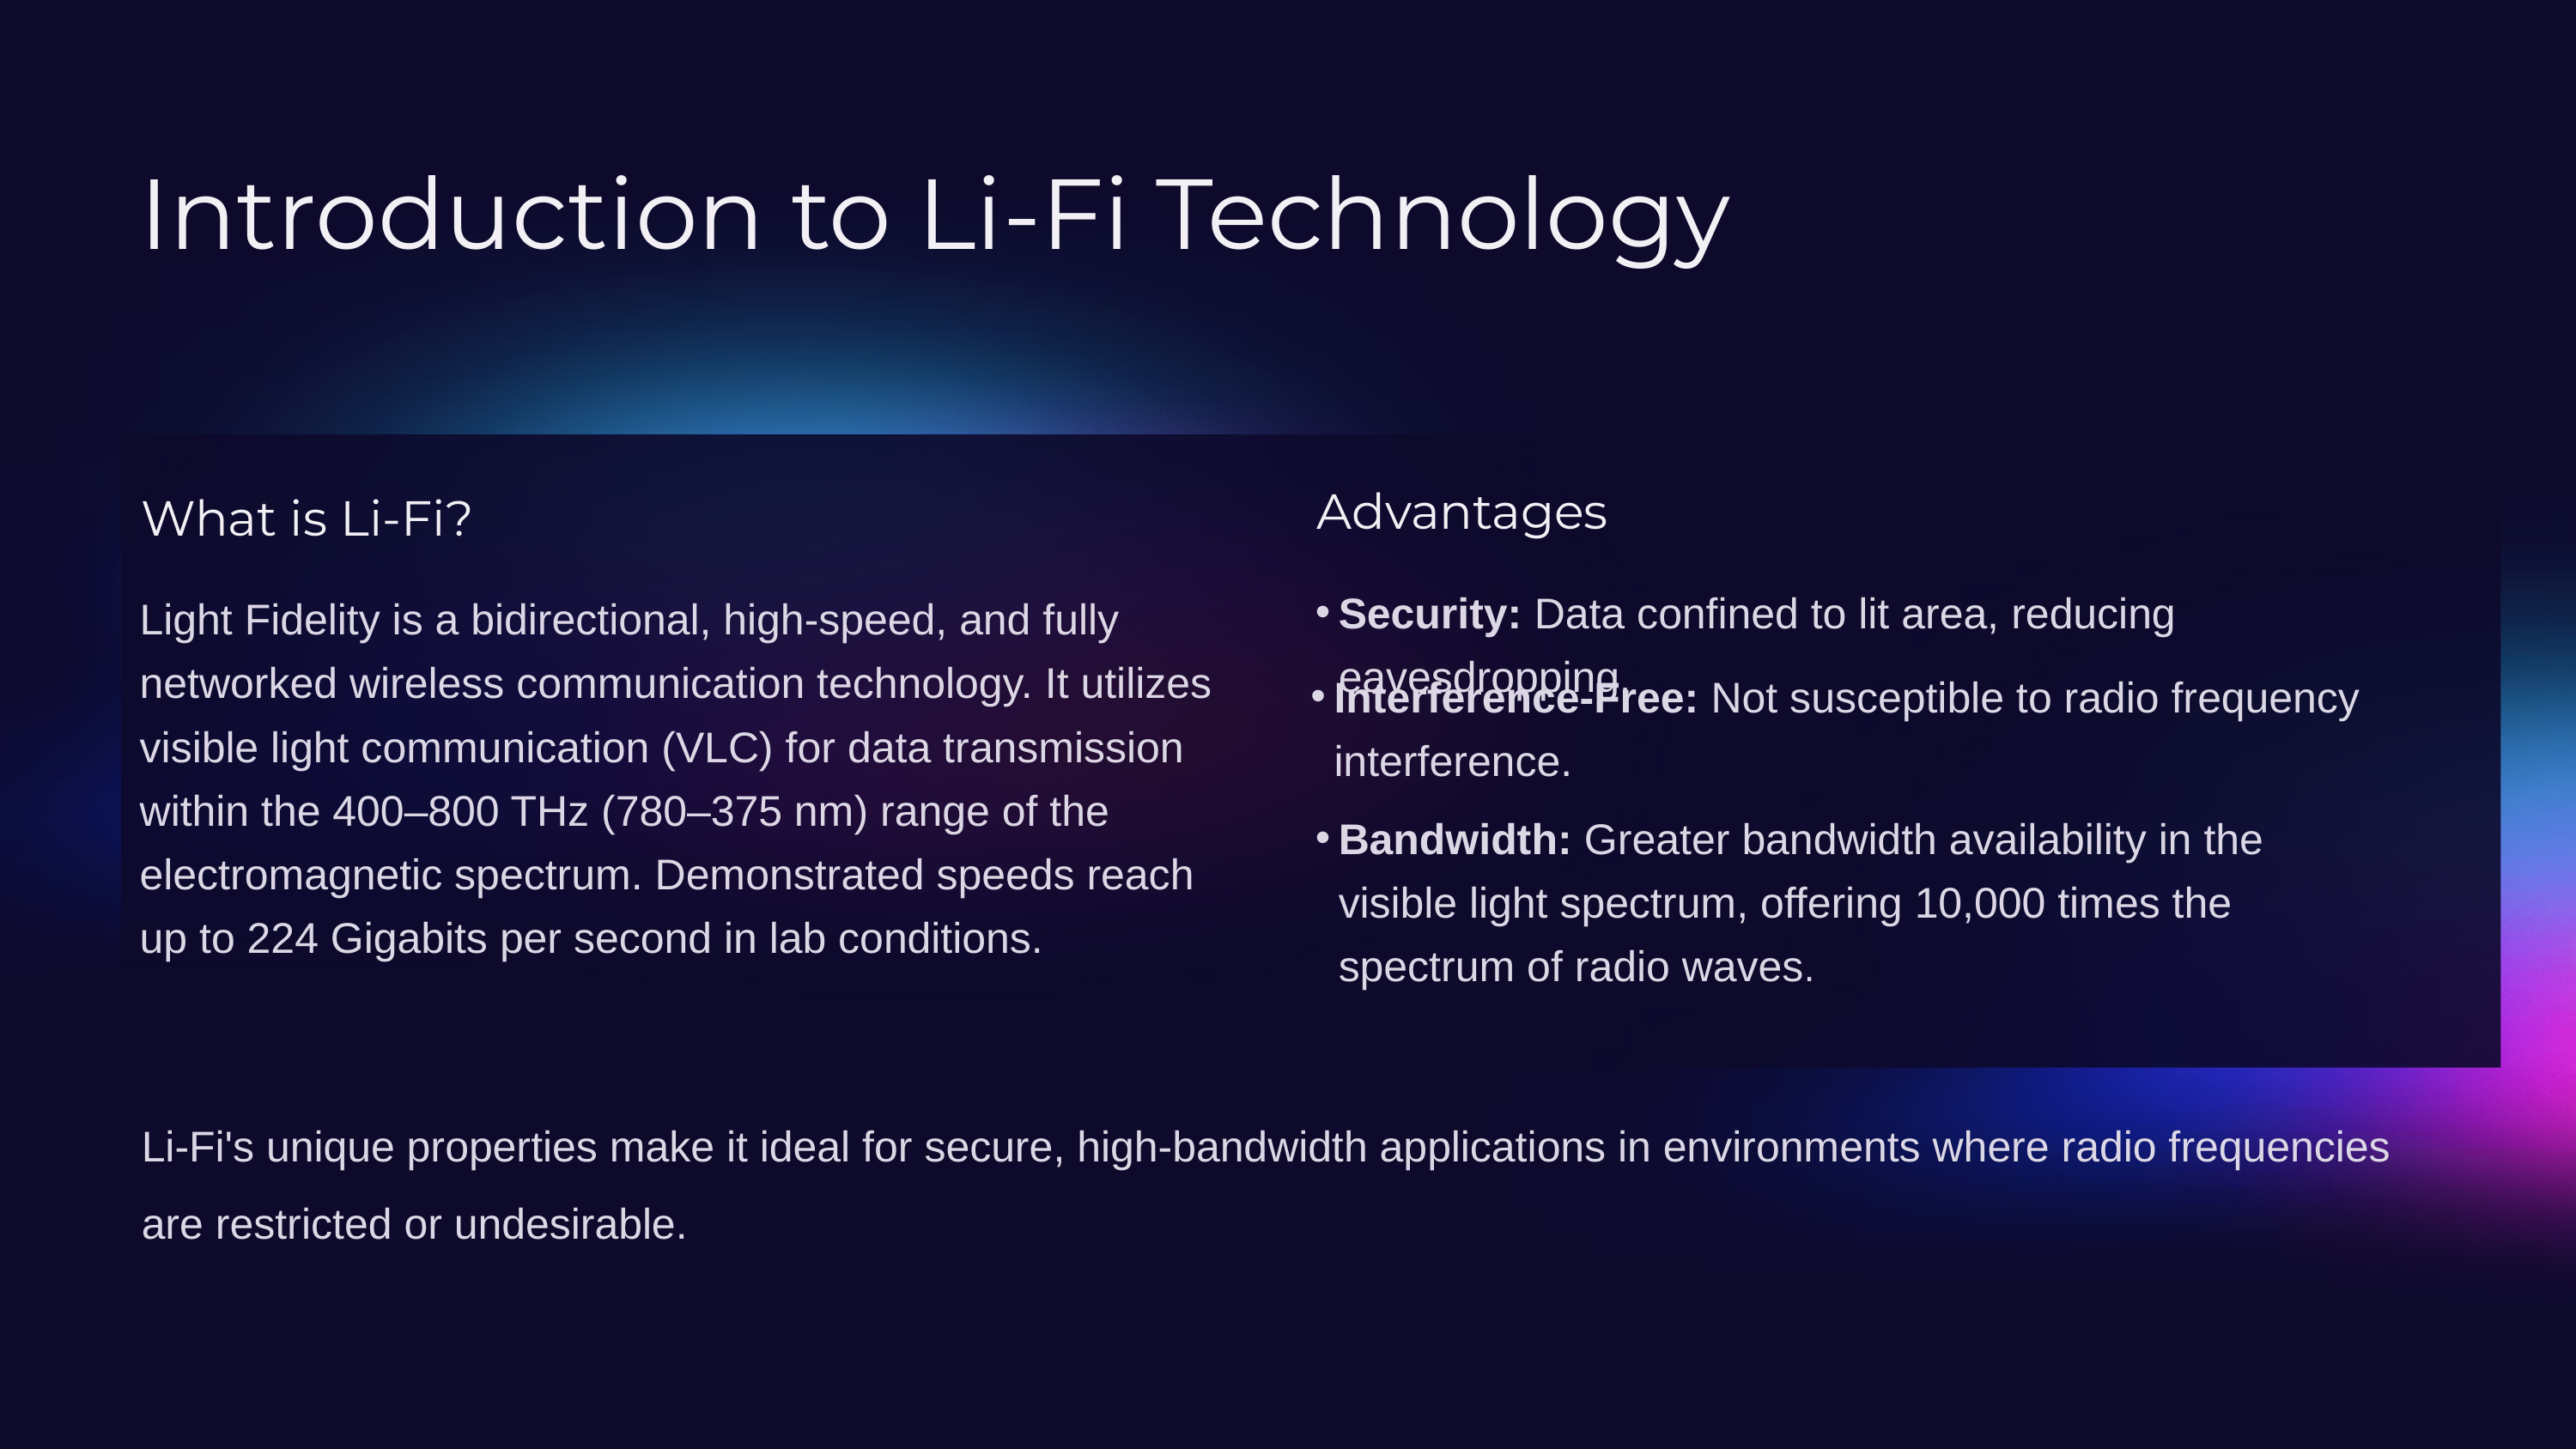

Introduction to Li-Fi Technology

What is Li-Fi?

Advantages

Security: Data confined to lit area, reducing eavesdropping.

Light Fidelity is a bidirectional, high-speed, and fully networked wireless communication technology. It utilizes visible light communication (VLC) for data transmission within the 400–800 THz (780–375 nm) range of the electromagnetic spectrum. Demonstrated speeds reach up to 224 Gigabits per second in lab conditions.

Interference-Free: Not susceptible to radio frequency interference.

Bandwidth: Greater bandwidth availability in the visible light spectrum, offering 10,000 times the spectrum of radio waves.

Li-Fi's unique properties make it ideal for secure, high-bandwidth applications in environments where radio frequencies are restricted or undesirable.